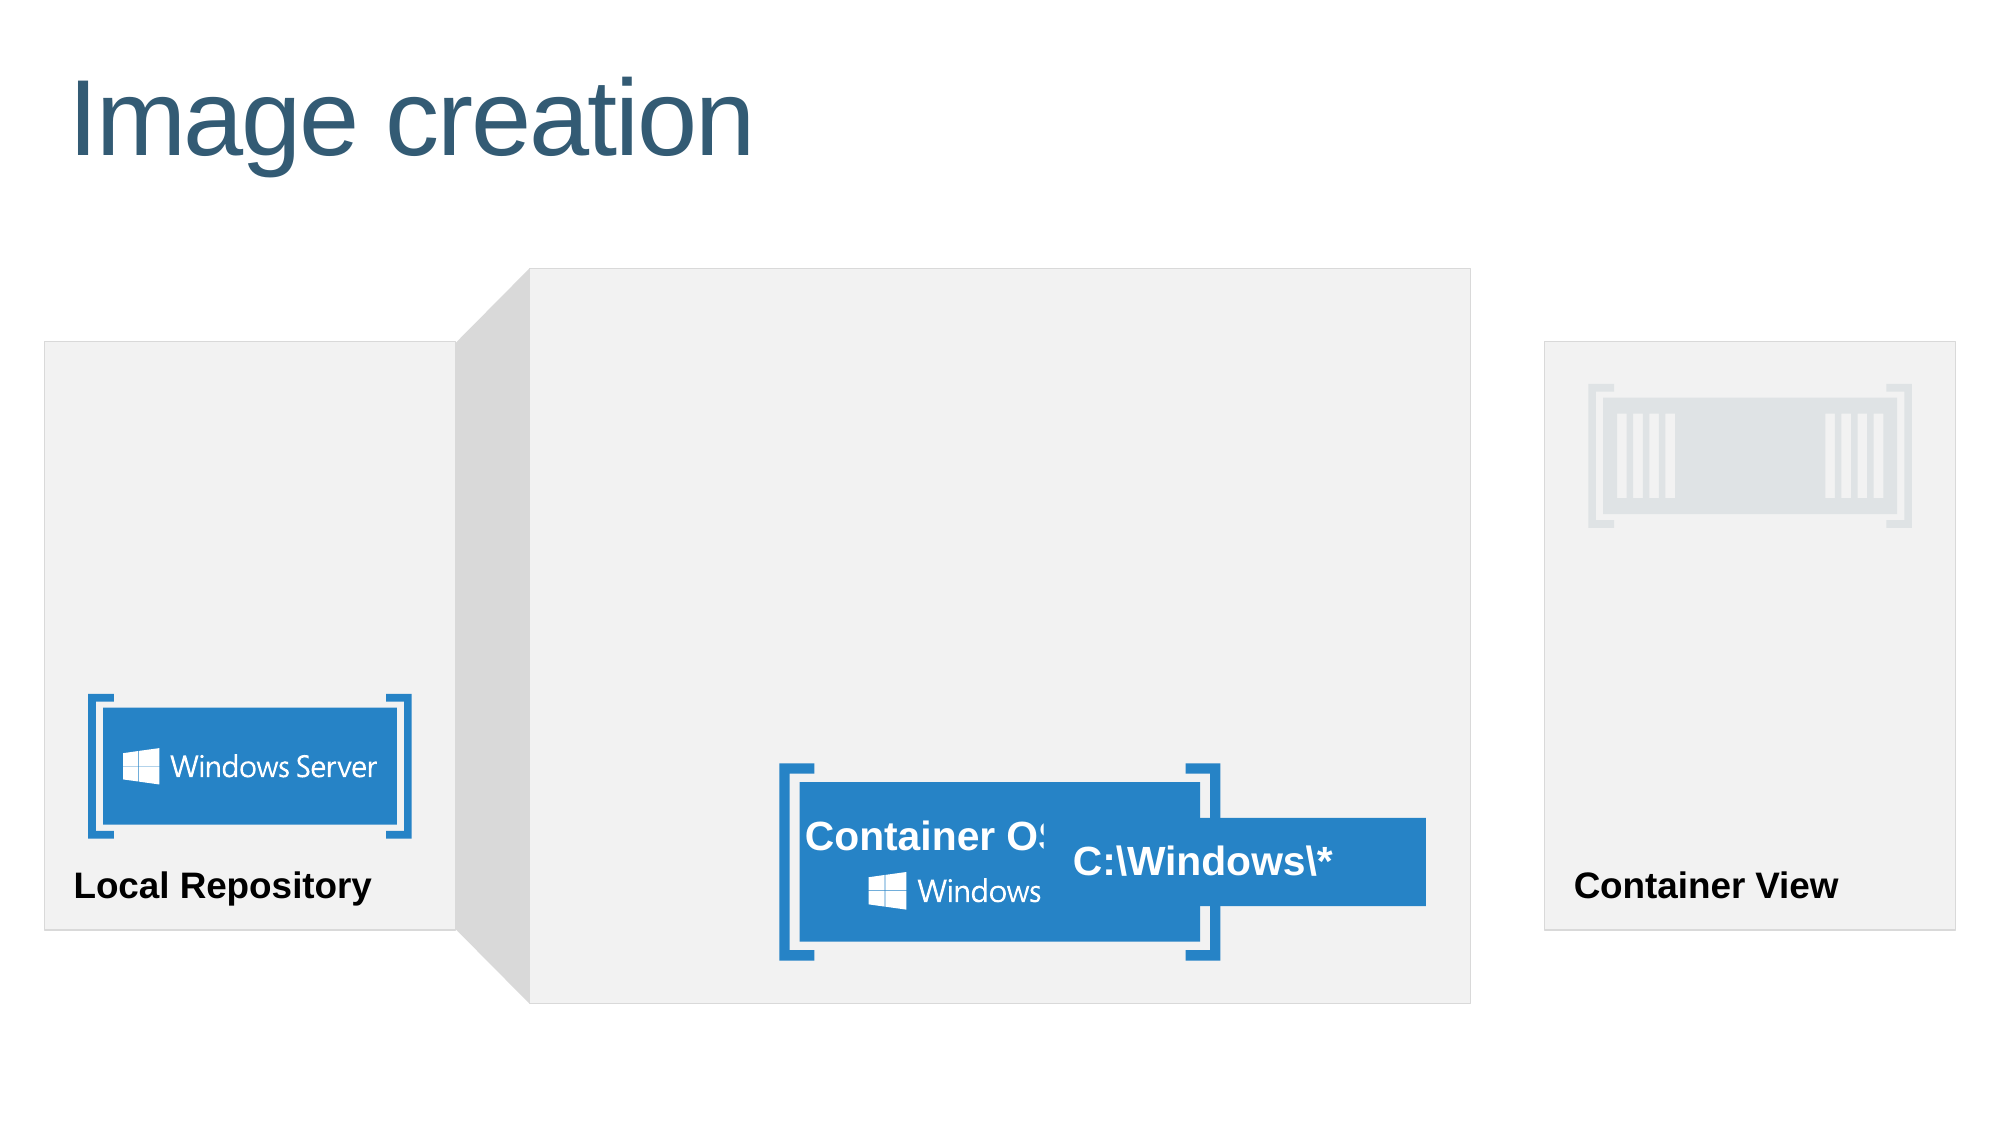

# Image creation

Local Repository
Container View

Container OS Image

C:\Windows\*